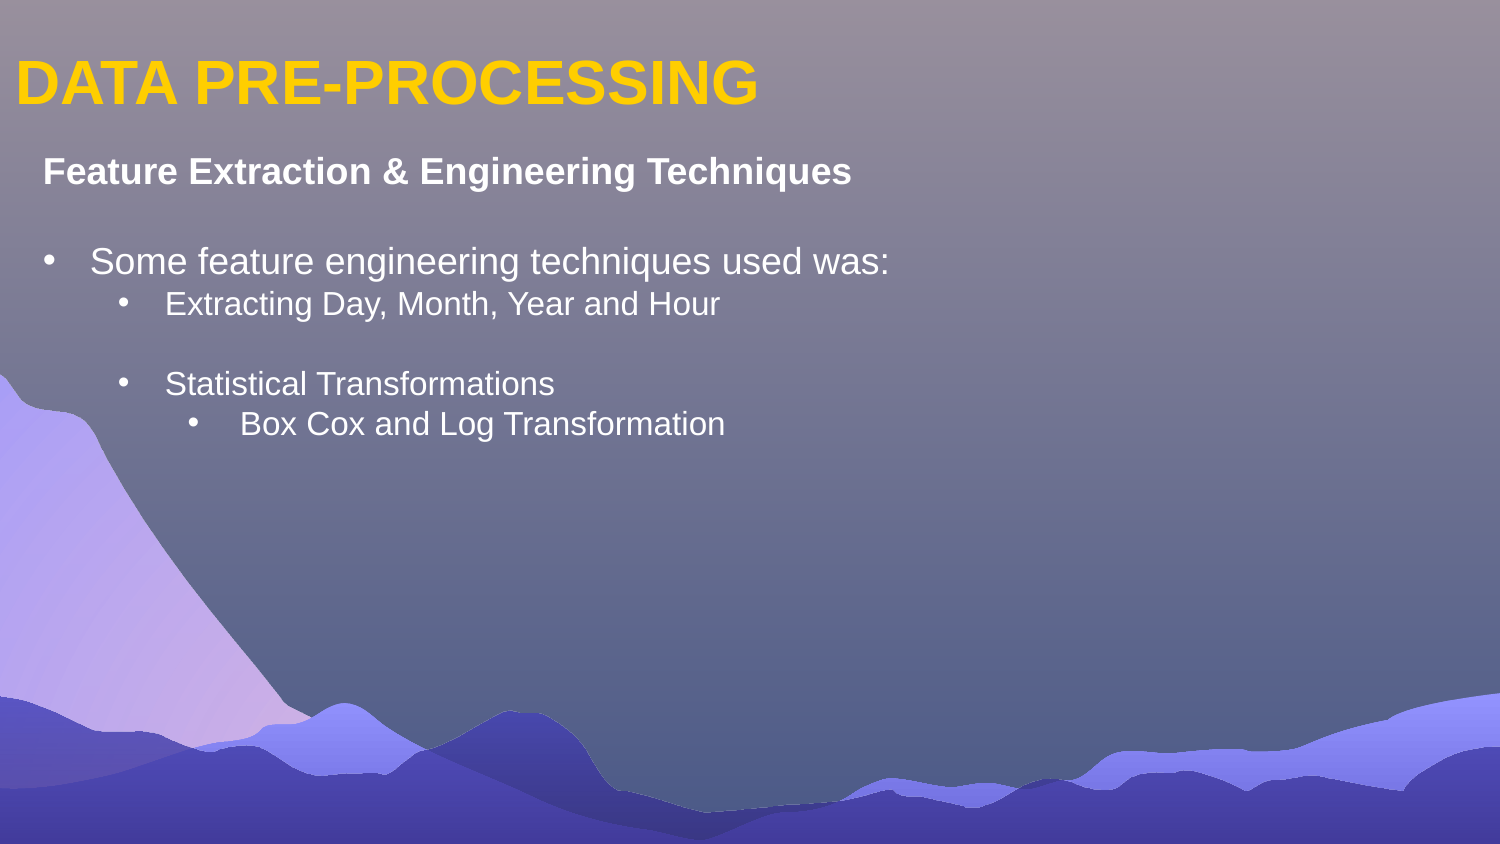

# DATA PRE-PROCESSING
Feature Extraction & Engineering Techniques

Some feature engineering techniques used was:
Extracting Day, Month, Year and Hour

Statistical Transformations
Box Cox and Log Transformation